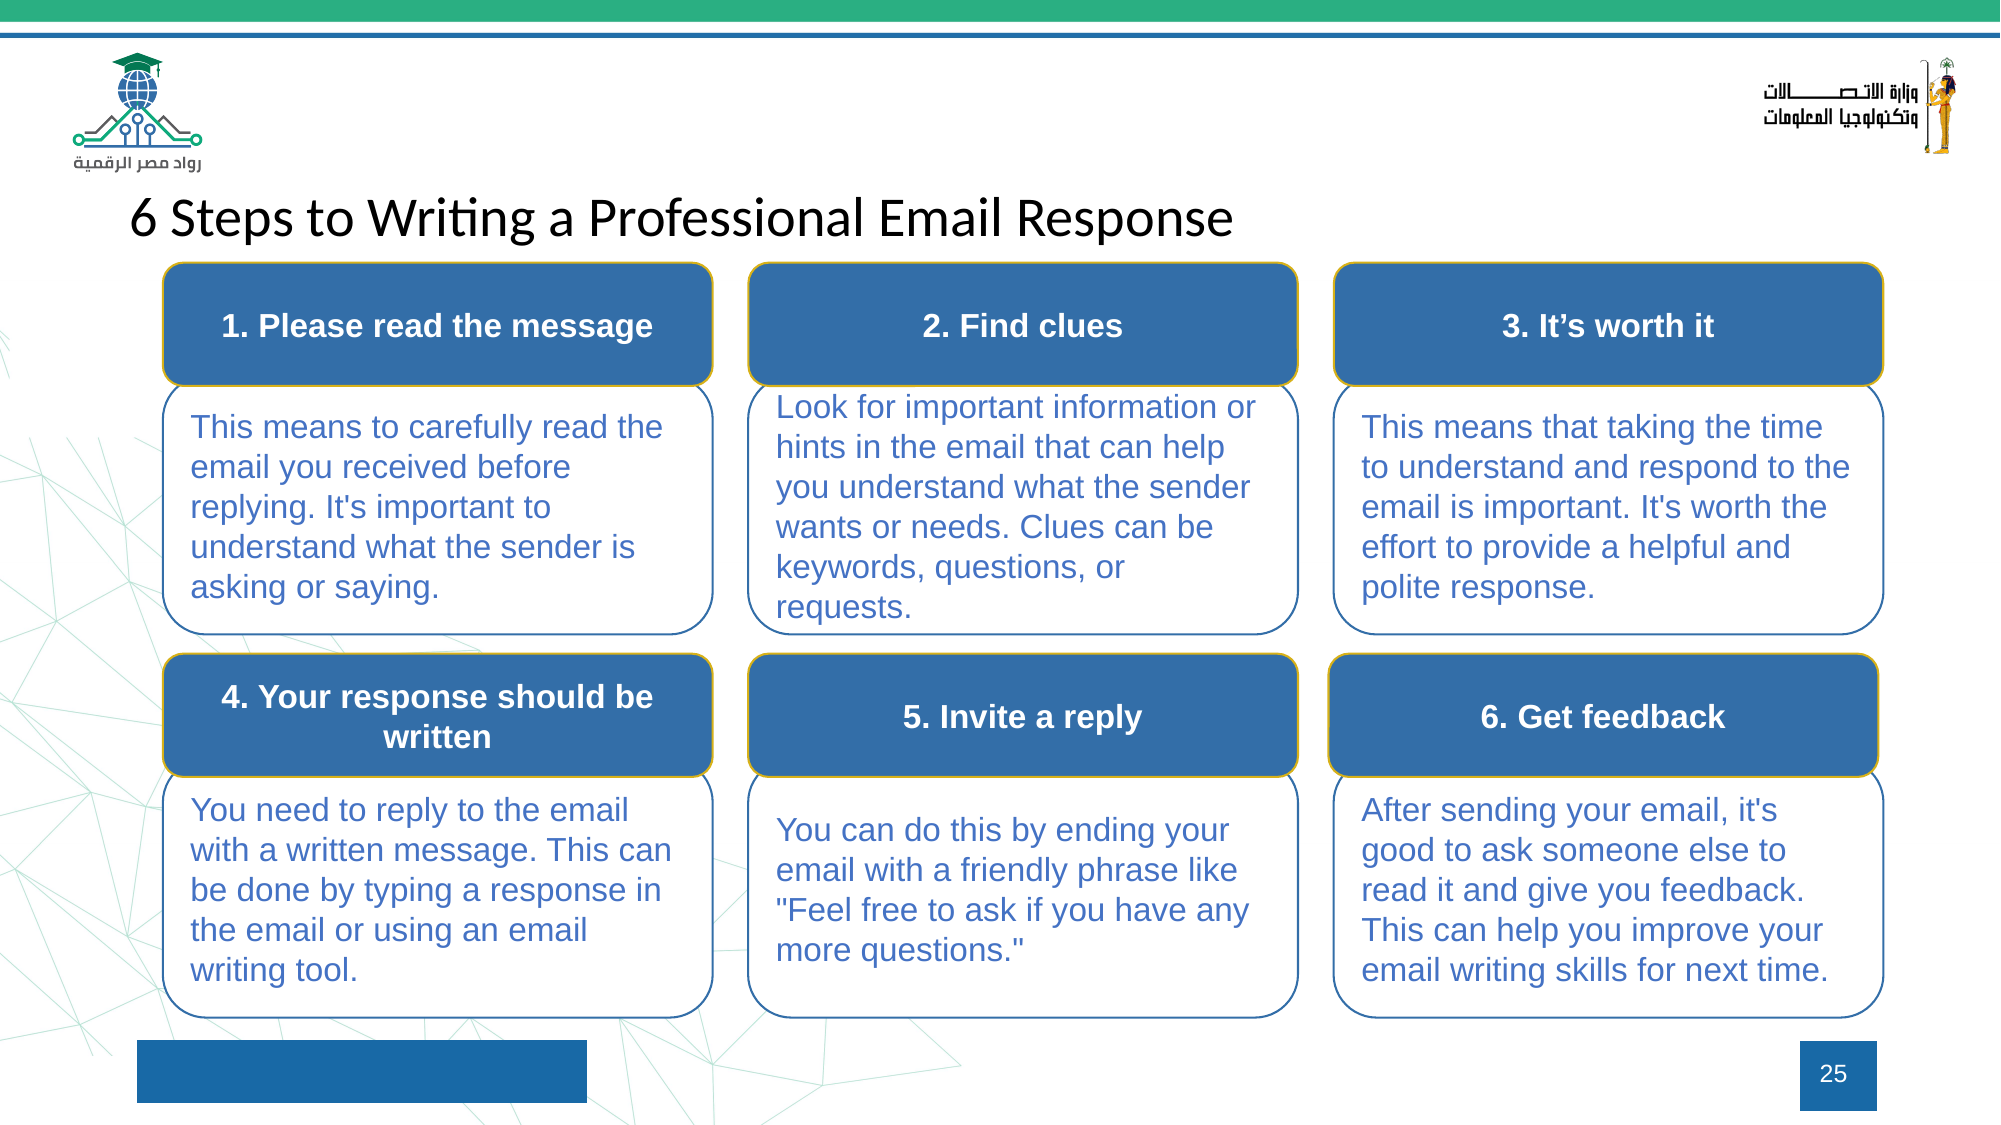

# 6 Steps to Writing a Professional Email Response
2. Find clues
1. Please read the message
3. It’s worth it
This means to carefully read the email you received before replying. It's important to understand what the sender is asking or saying.
Look for important information or hints in the email that can help you understand what the sender wants or needs. Clues can be keywords, questions, or requests.
This means that taking the time to understand and respond to the email is important. It's worth the effort to provide a helpful and polite response.

4. Your response should be written

5. Invite a reply
6. Get feedback
You need to reply to the email with a written message. This can be done by typing a response in the email or using an email writing tool.
You can do this by ending your email with a friendly phrase like "Feel free to ask if you have any more questions."
After sending your email, it's good to ask someone else to read it and give you feedback. This can help you improve your email writing skills for next time.
25